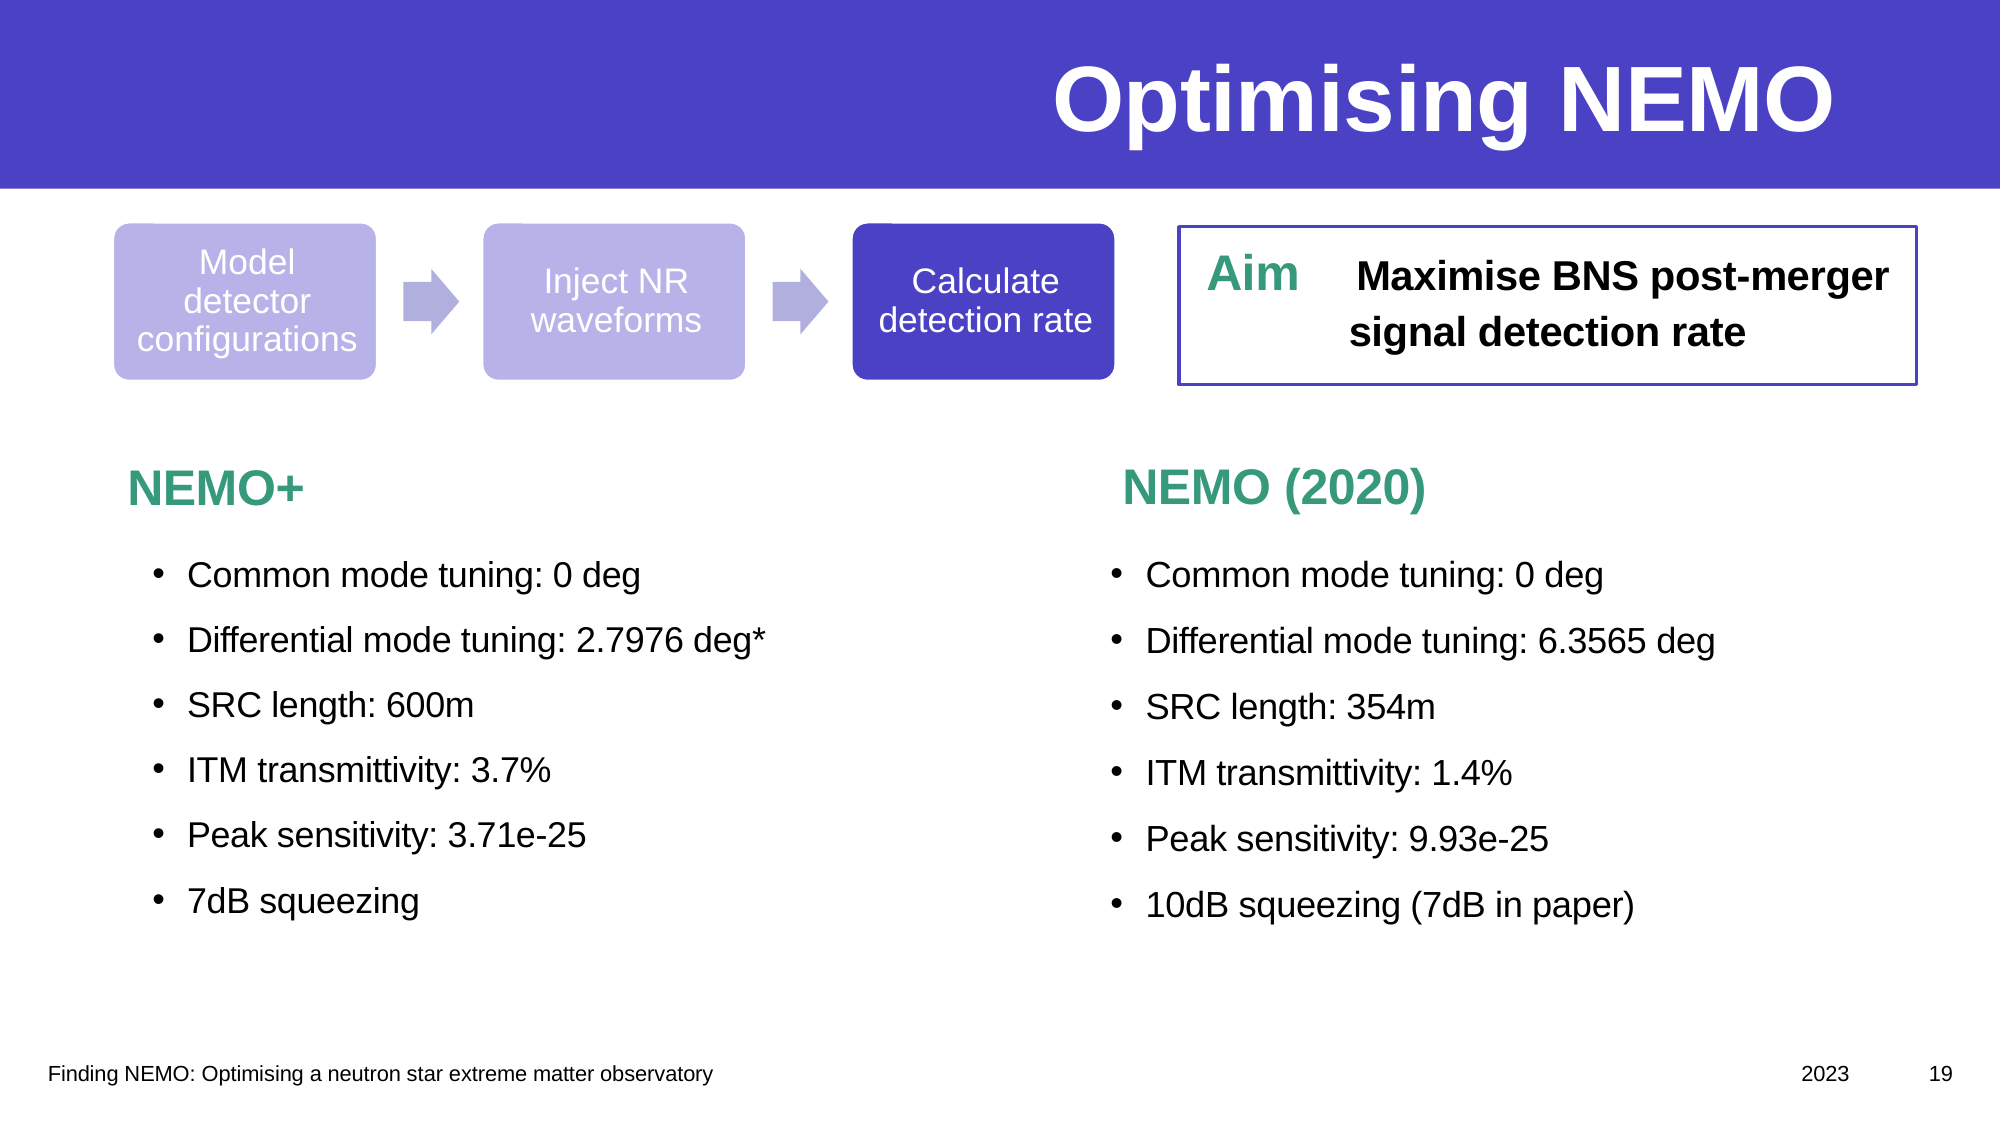

# Optimising NEMO
Model detector configurations

Inject NR waveforms

Calculate detection rate
Aim	Maximise BNS post-merger signal detection rate
NEMO (2020)
NEMO+
Common mode tuning: 0 deg
Differential mode tuning: 2.7976 deg*
SRC length: 600m
ITM transmittivity: 3.7%
Peak sensitivity: 3.71e-25
7dB squeezing
Common mode tuning: 0 deg
Differential mode tuning: 6.3565 deg
SRC length: 354m
ITM transmittivity: 1.4%
Peak sensitivity: 9.93e-25
10dB squeezing (7dB in paper)

2023
Finding NEMO: Optimising a neutron star extreme matter observatory
19